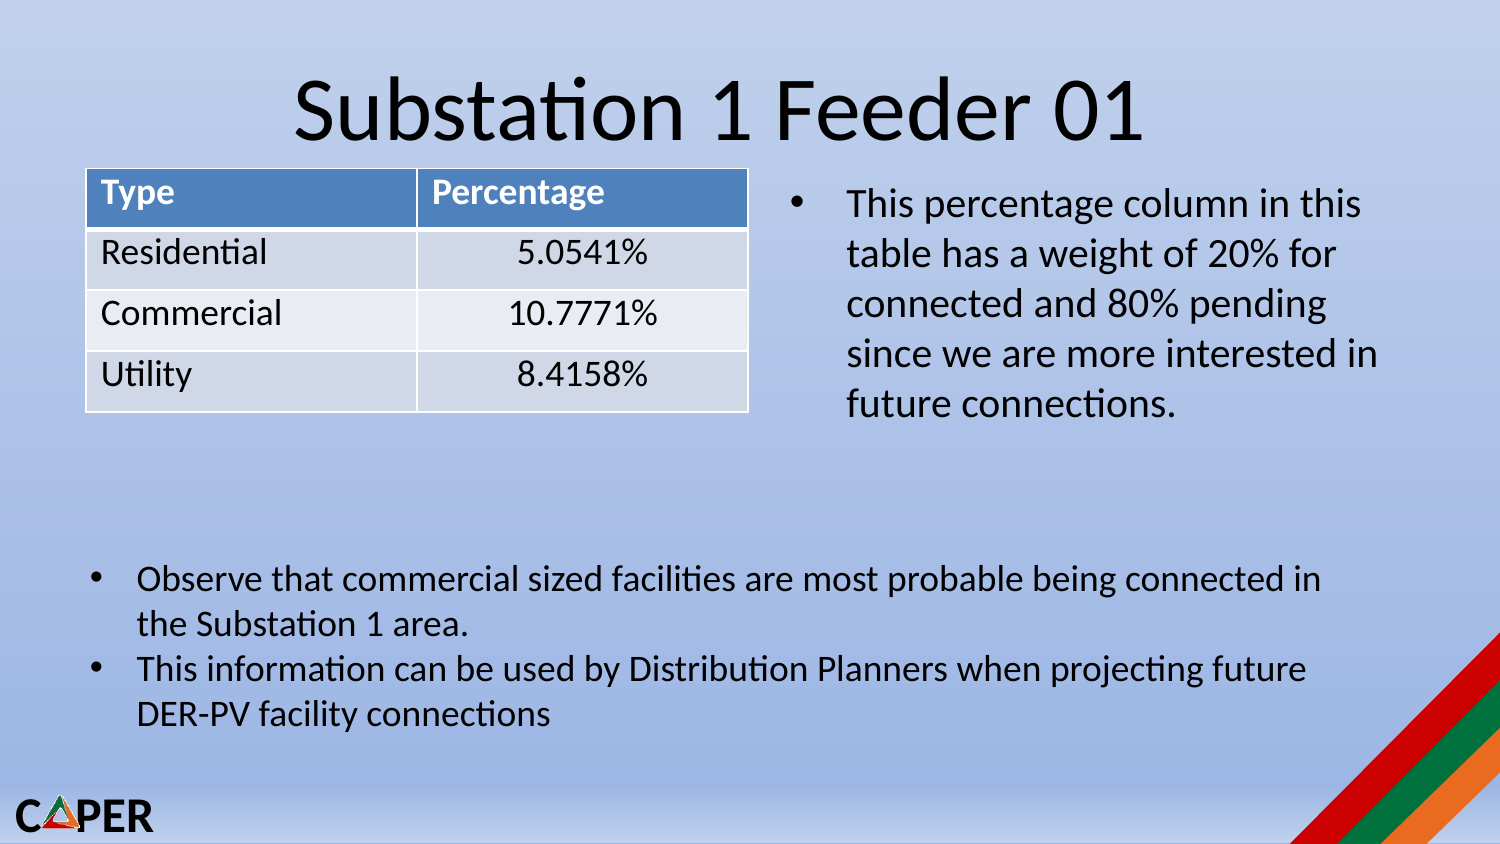

# Substation 1 Feeder 01
This percentage column in this table has a weight of 20% for connected and 80% pending since we are more interested in future connections.
| Type | Percentage |
| --- | --- |
| Residential | 5.0541% |
| Commercial | 10.7771% |
| Utility | 8.4158% |
Observe that commercial sized facilities are most probable being connected in the Substation 1 area.
This information can be used by Distribution Planners when projecting future DER-PV facility connections